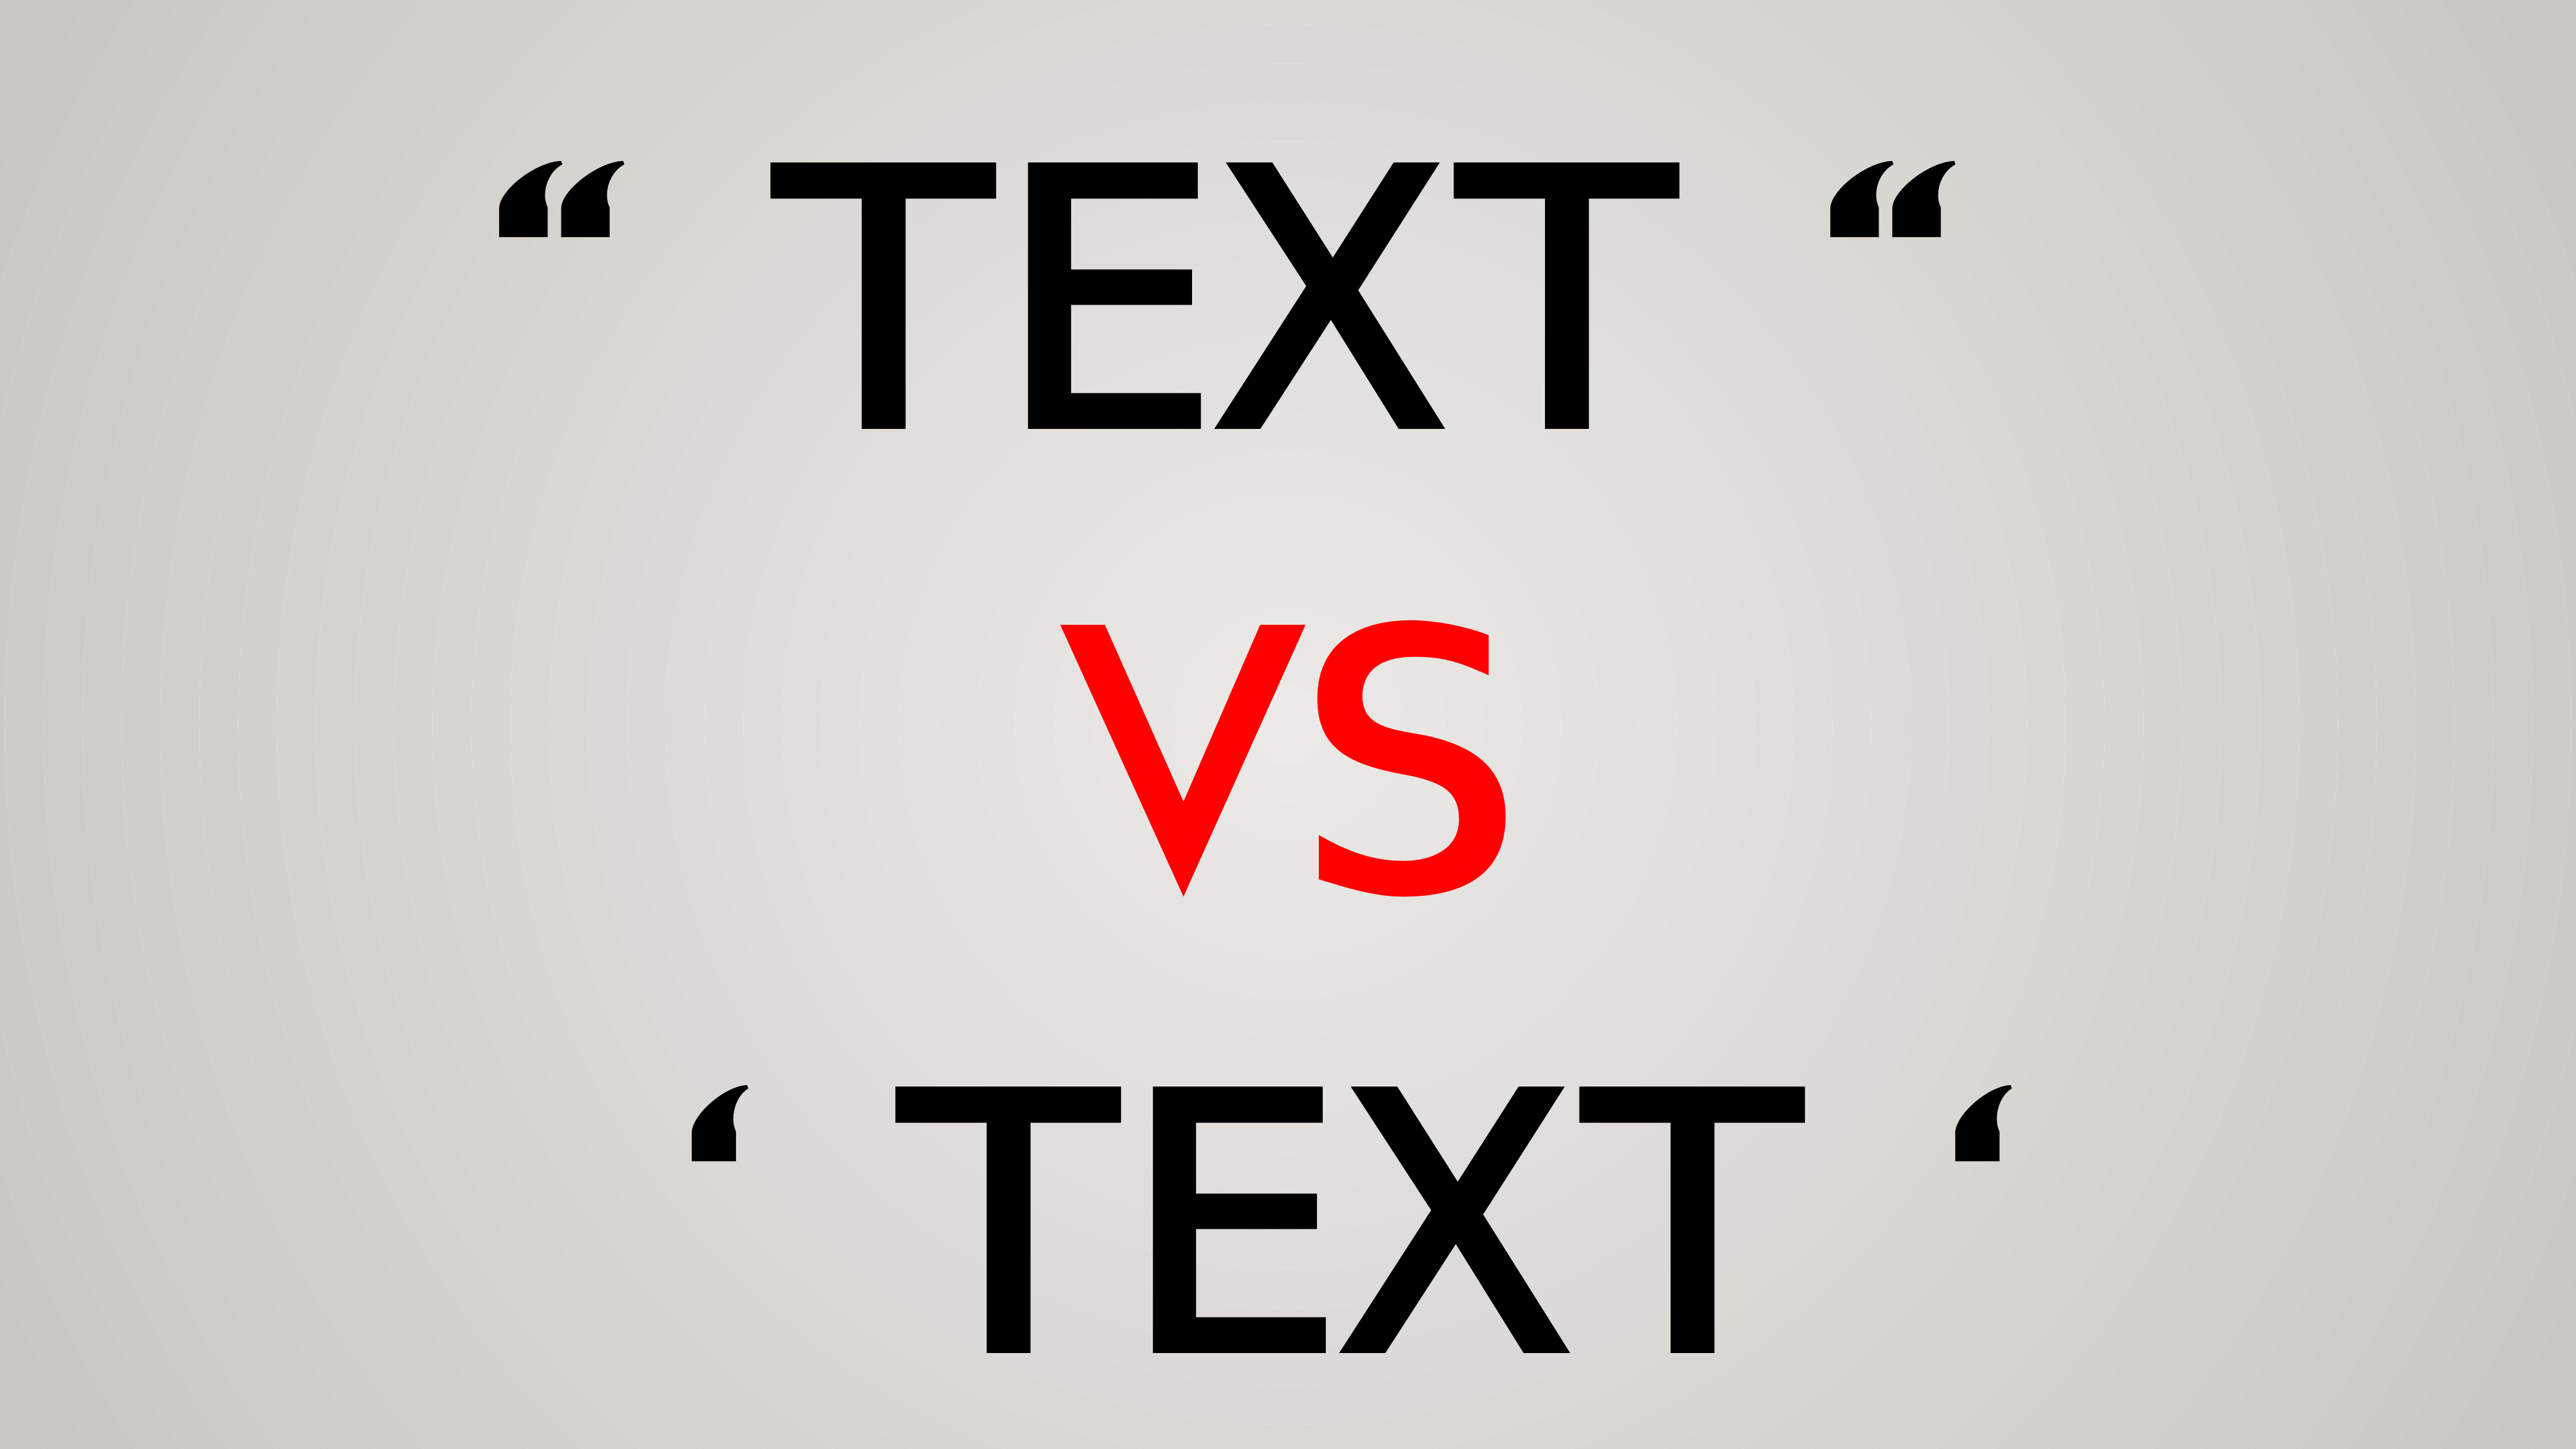

“ TEXT “
VS
 ‘ TEXT ‘